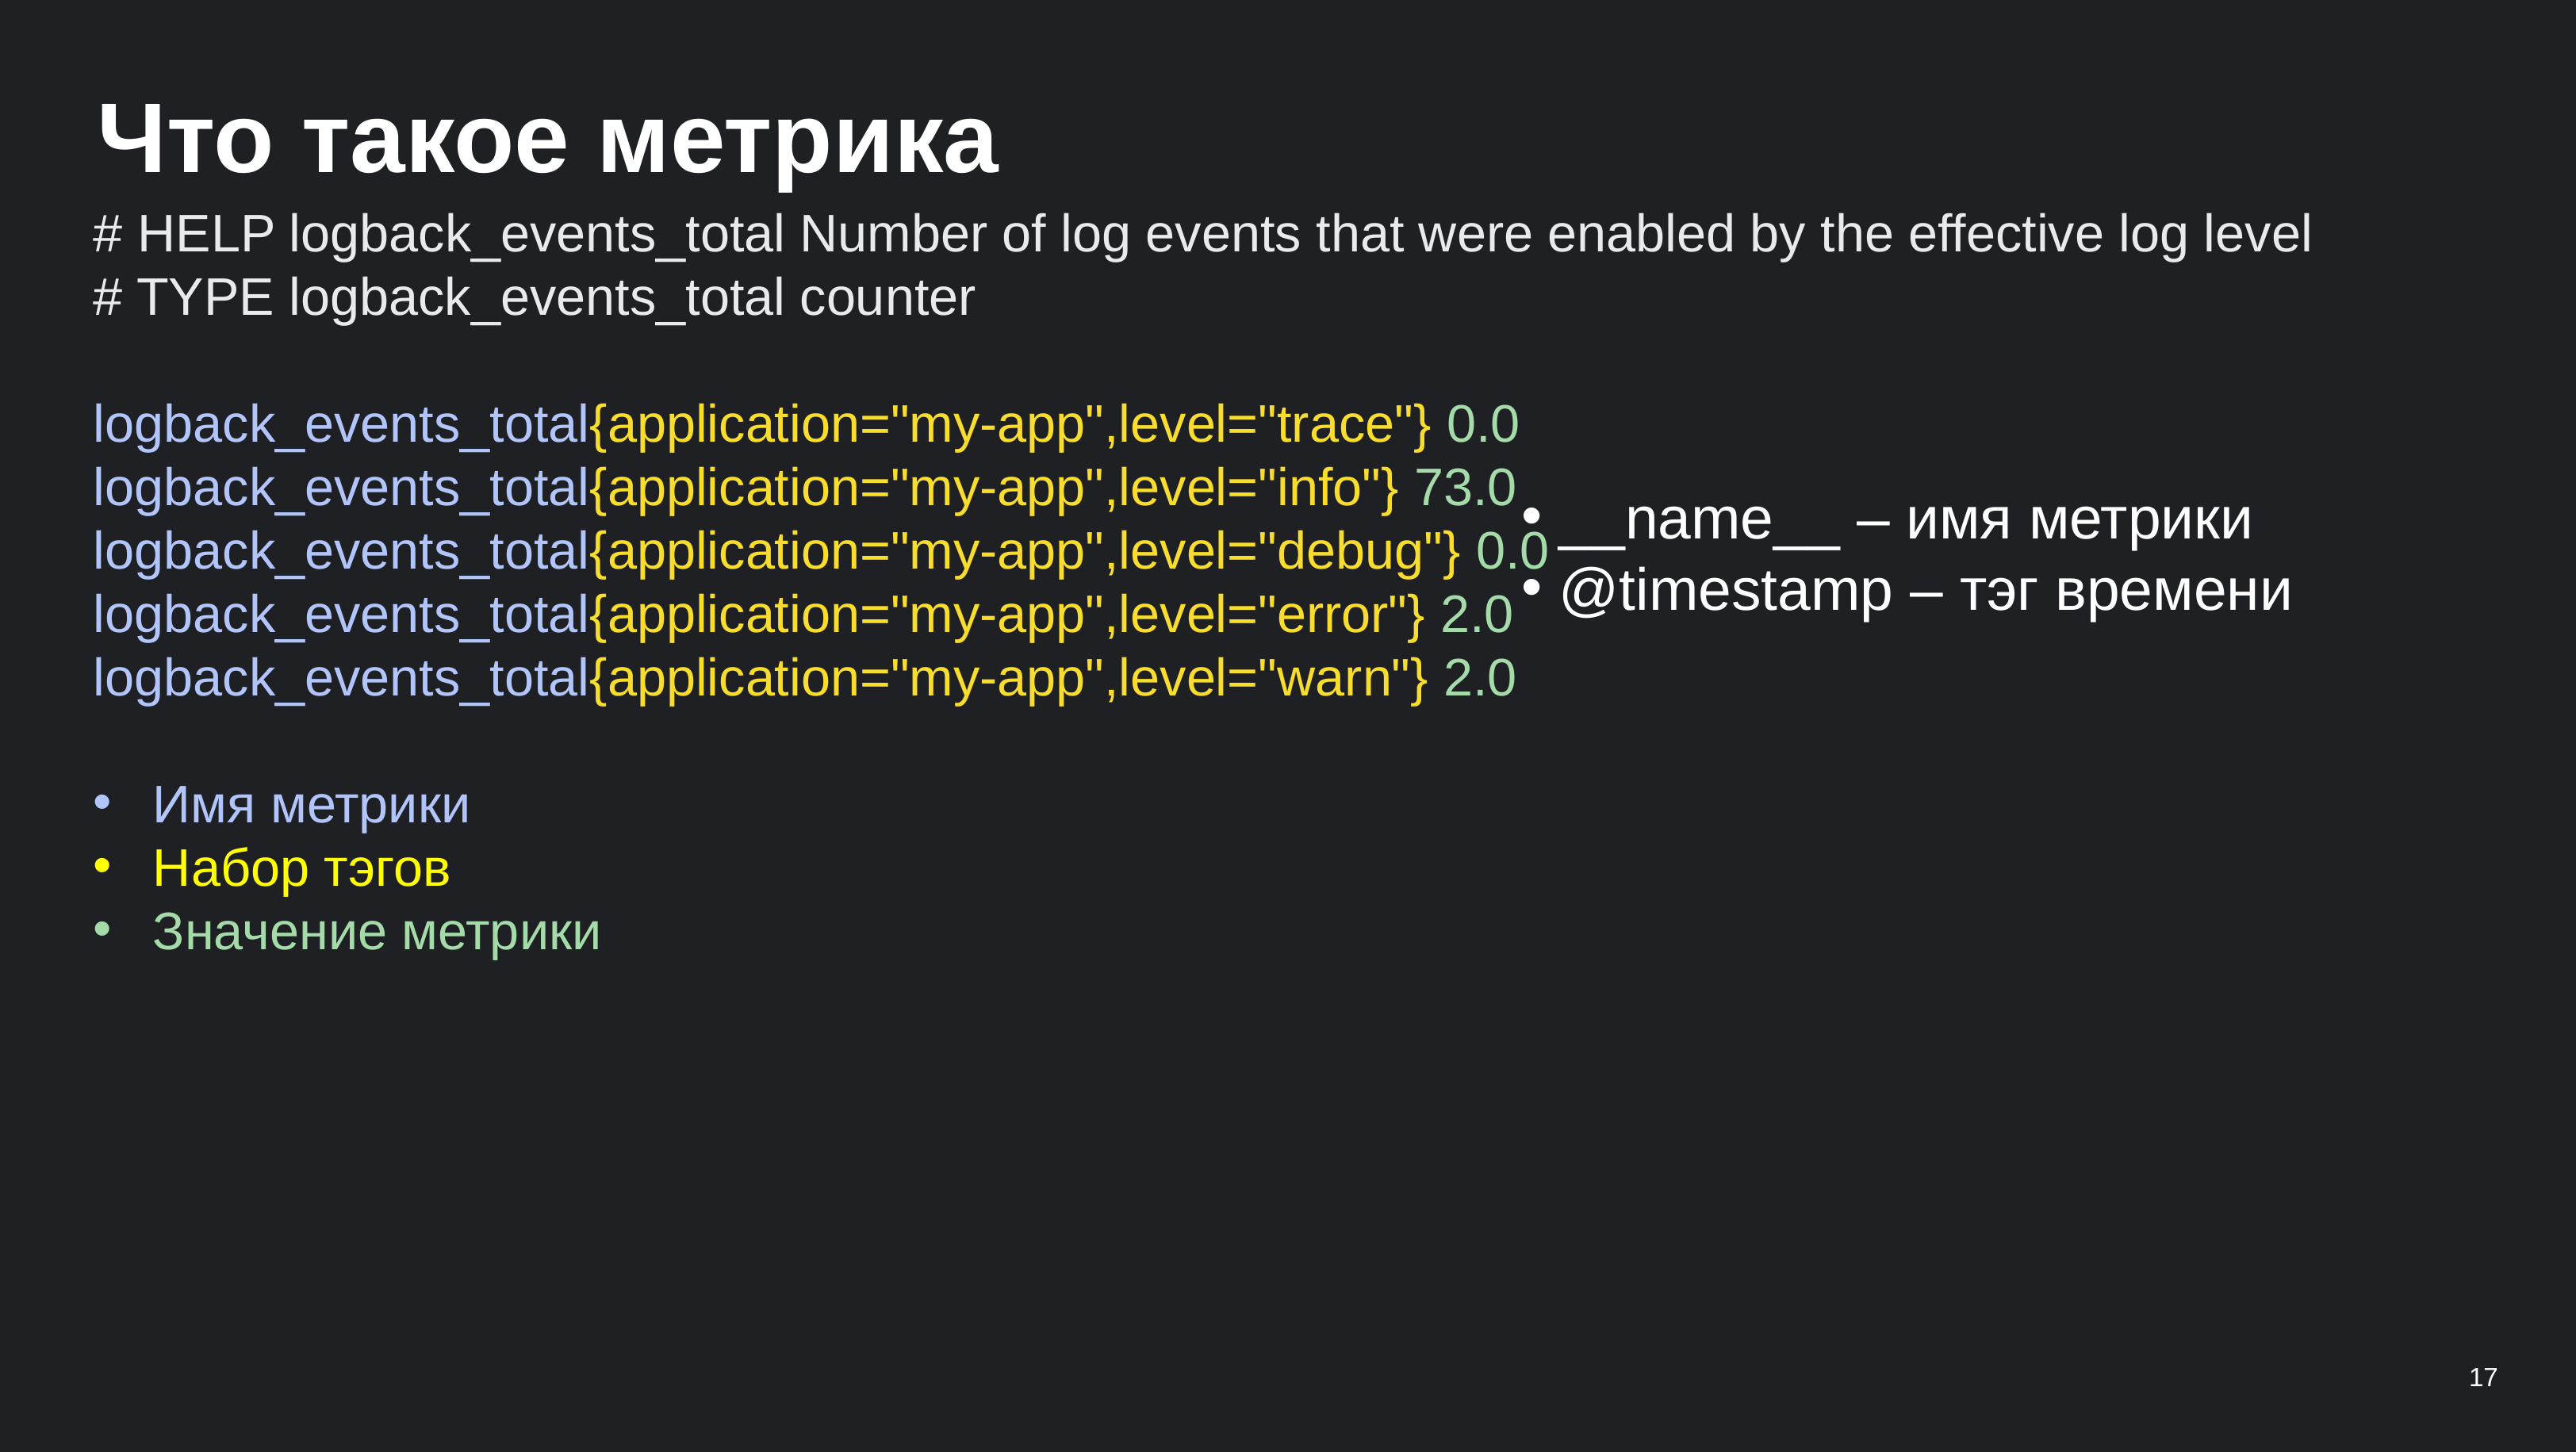

Что такое метрика
# HELP logback_events_total Number of log events that were enabled by the effective log level # TYPE logback_events_total counter
logback_events_total{application="my-app",level="trace"} 0.0
logback_events_total{application="my-app",level="info"} 73.0
logback_events_total{application="my-app",level="debug"} 0.0
logback_events_total{application="my-app",level="error"} 2.0
logback_events_total{application="my-app",level="warn"} 2.0

Имя метрики
Набор тэгов
Значение метрики

__name__ – имя метрики
@timestamp – тэг времени

17